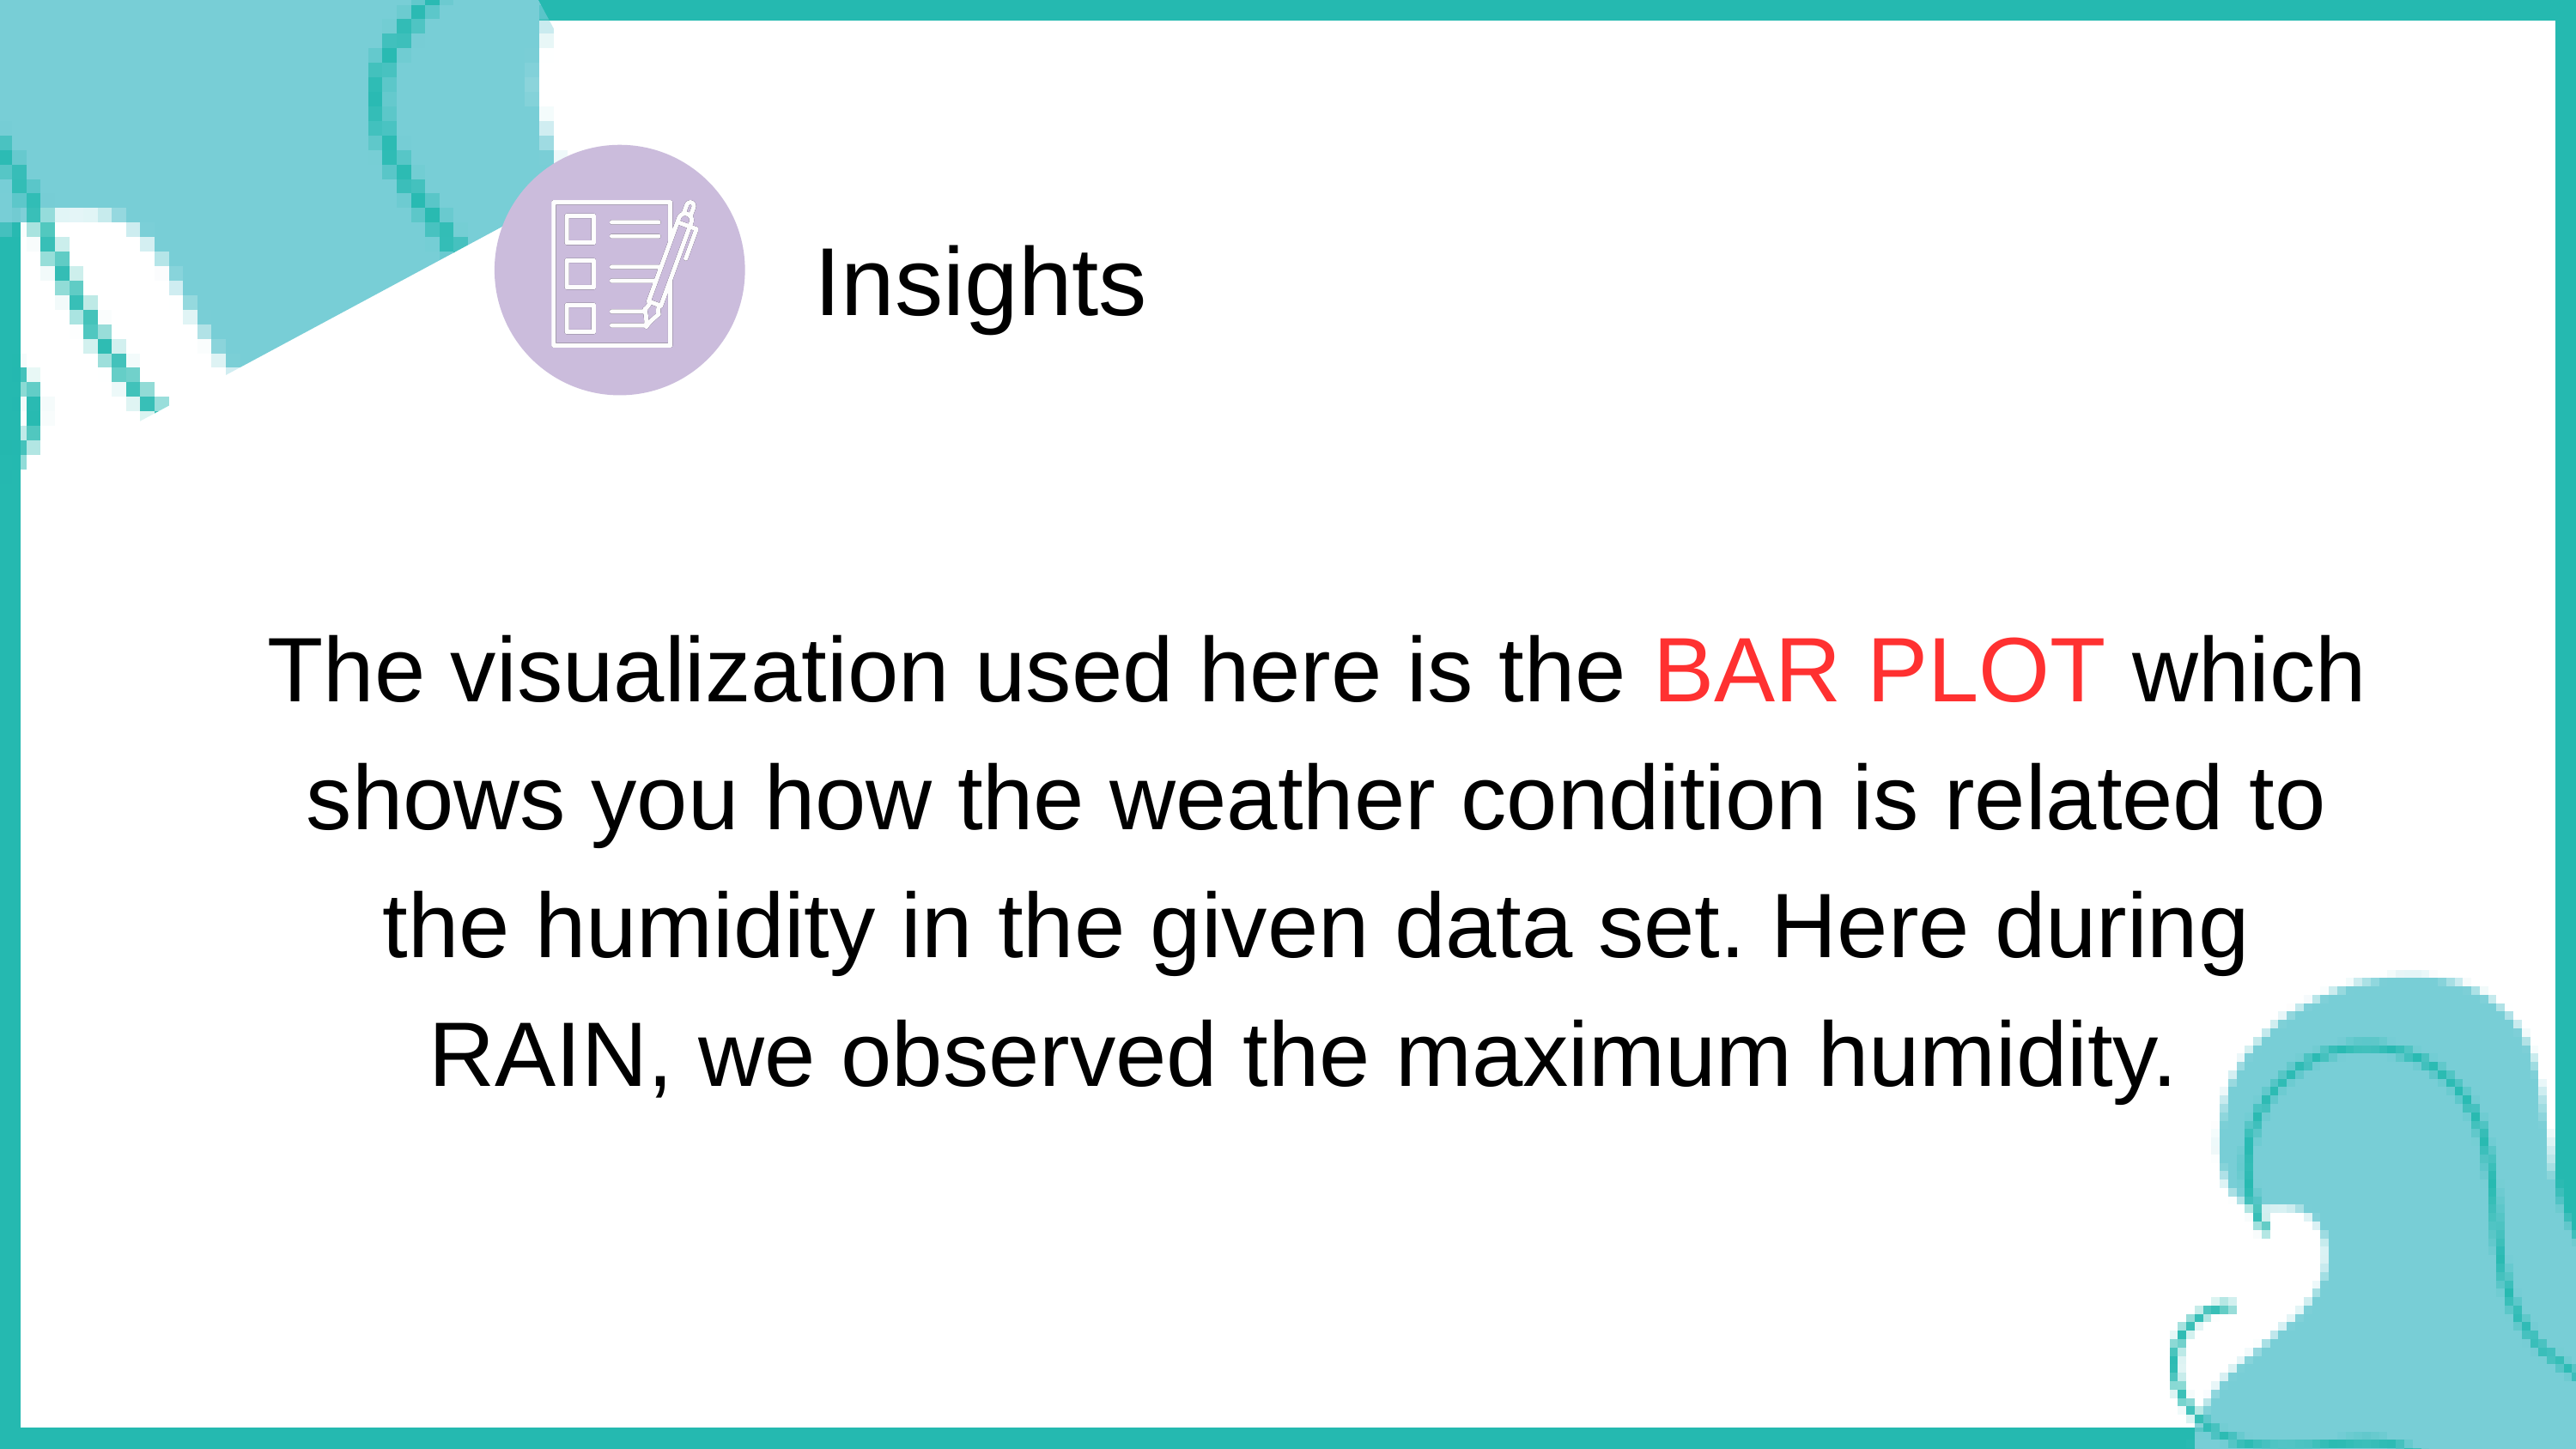

Insights
The visualization used here is the BAR PLOT which shows you how the weather condition is related to the humidity in the given data set. Here during RAIN, we observed the maximum humidity.